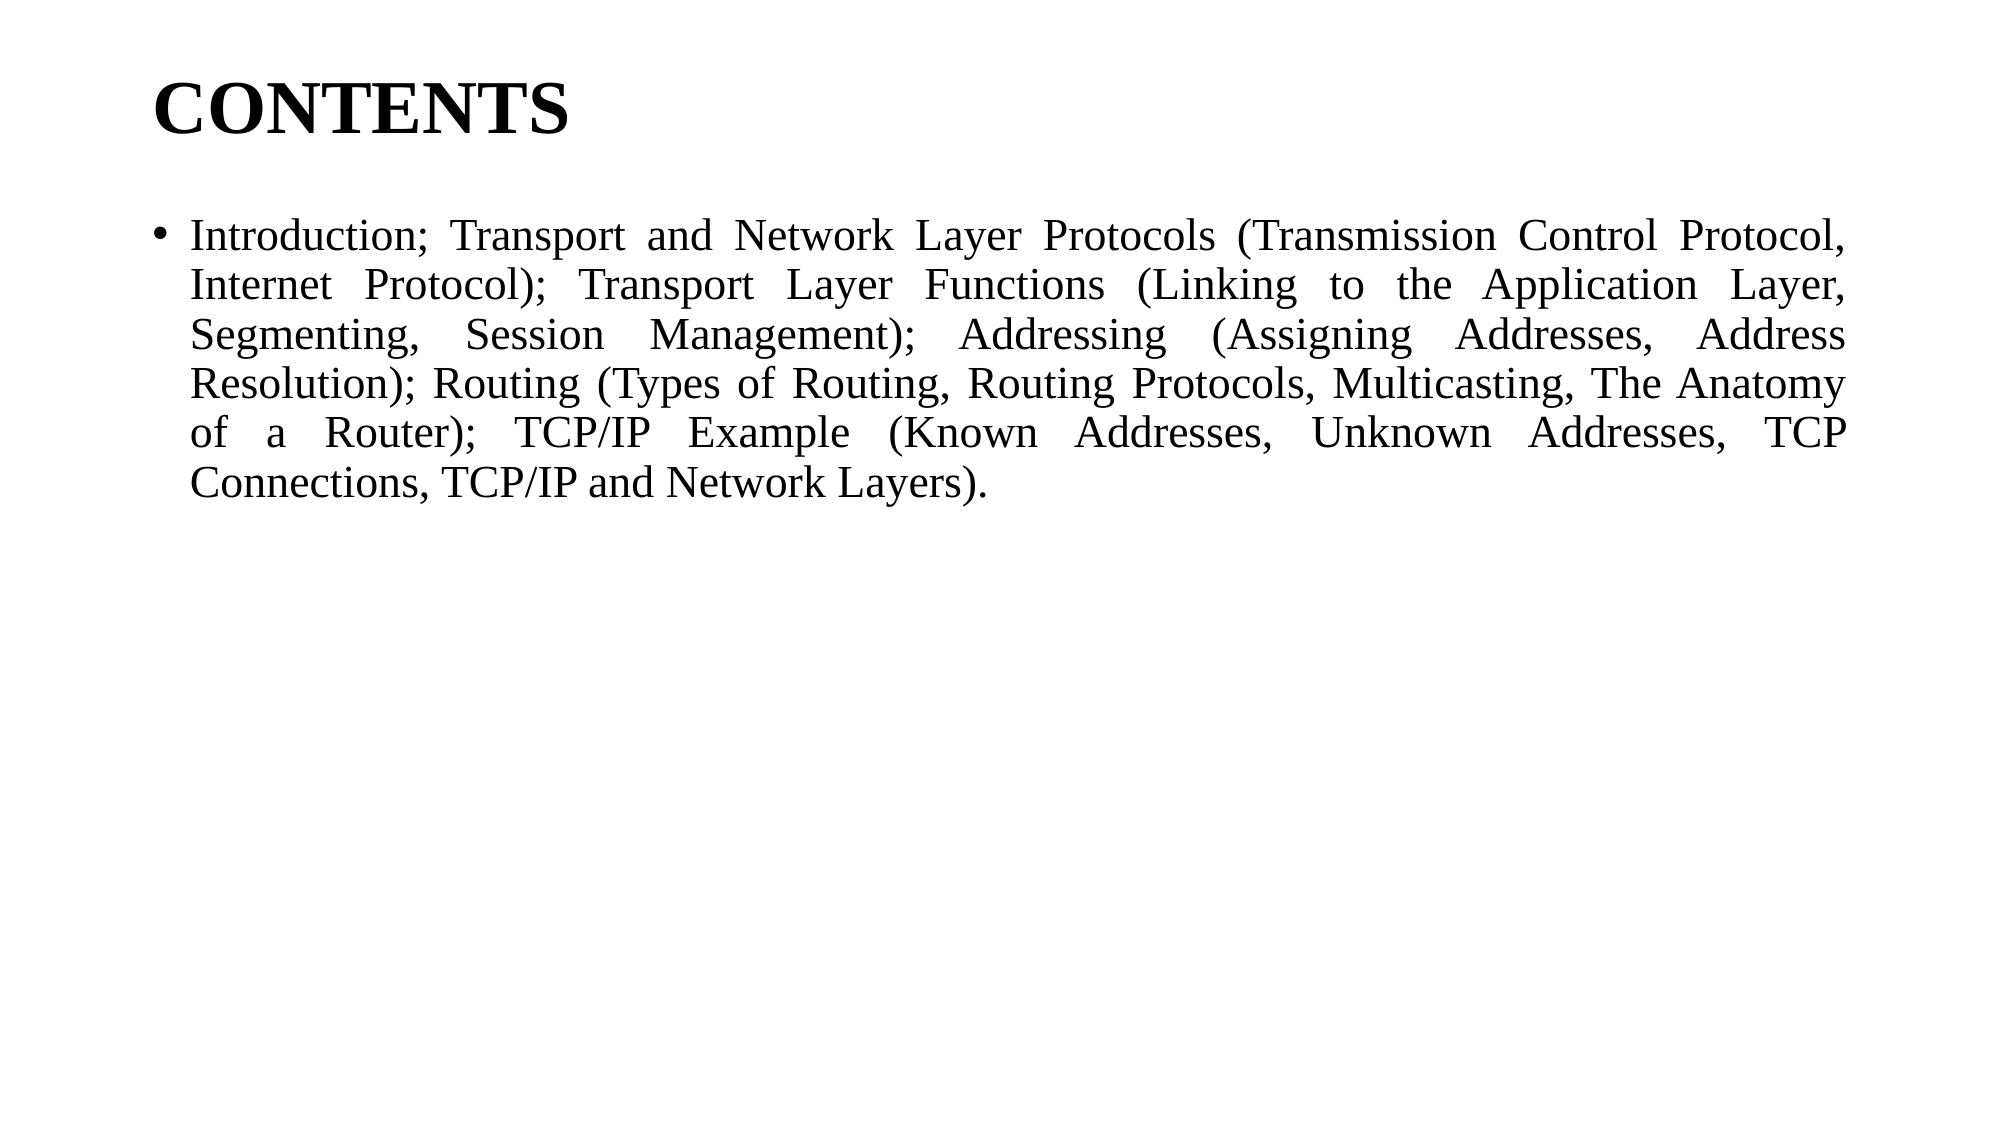

# CONTENTS
Introduction; Transport and Network Layer Protocols (Transmission Control Protocol, Internet Protocol); Transport Layer Functions (Linking to the Application Layer, Segmenting, Session Management); Addressing (Assigning Addresses, Address Resolution); Routing (Types of Routing, Routing Protocols, Multicasting, The Anatomy of a Router); TCP/IP Example (Known Addresses, Unknown Addresses, TCP Connections, TCP/IP and Network Layers).